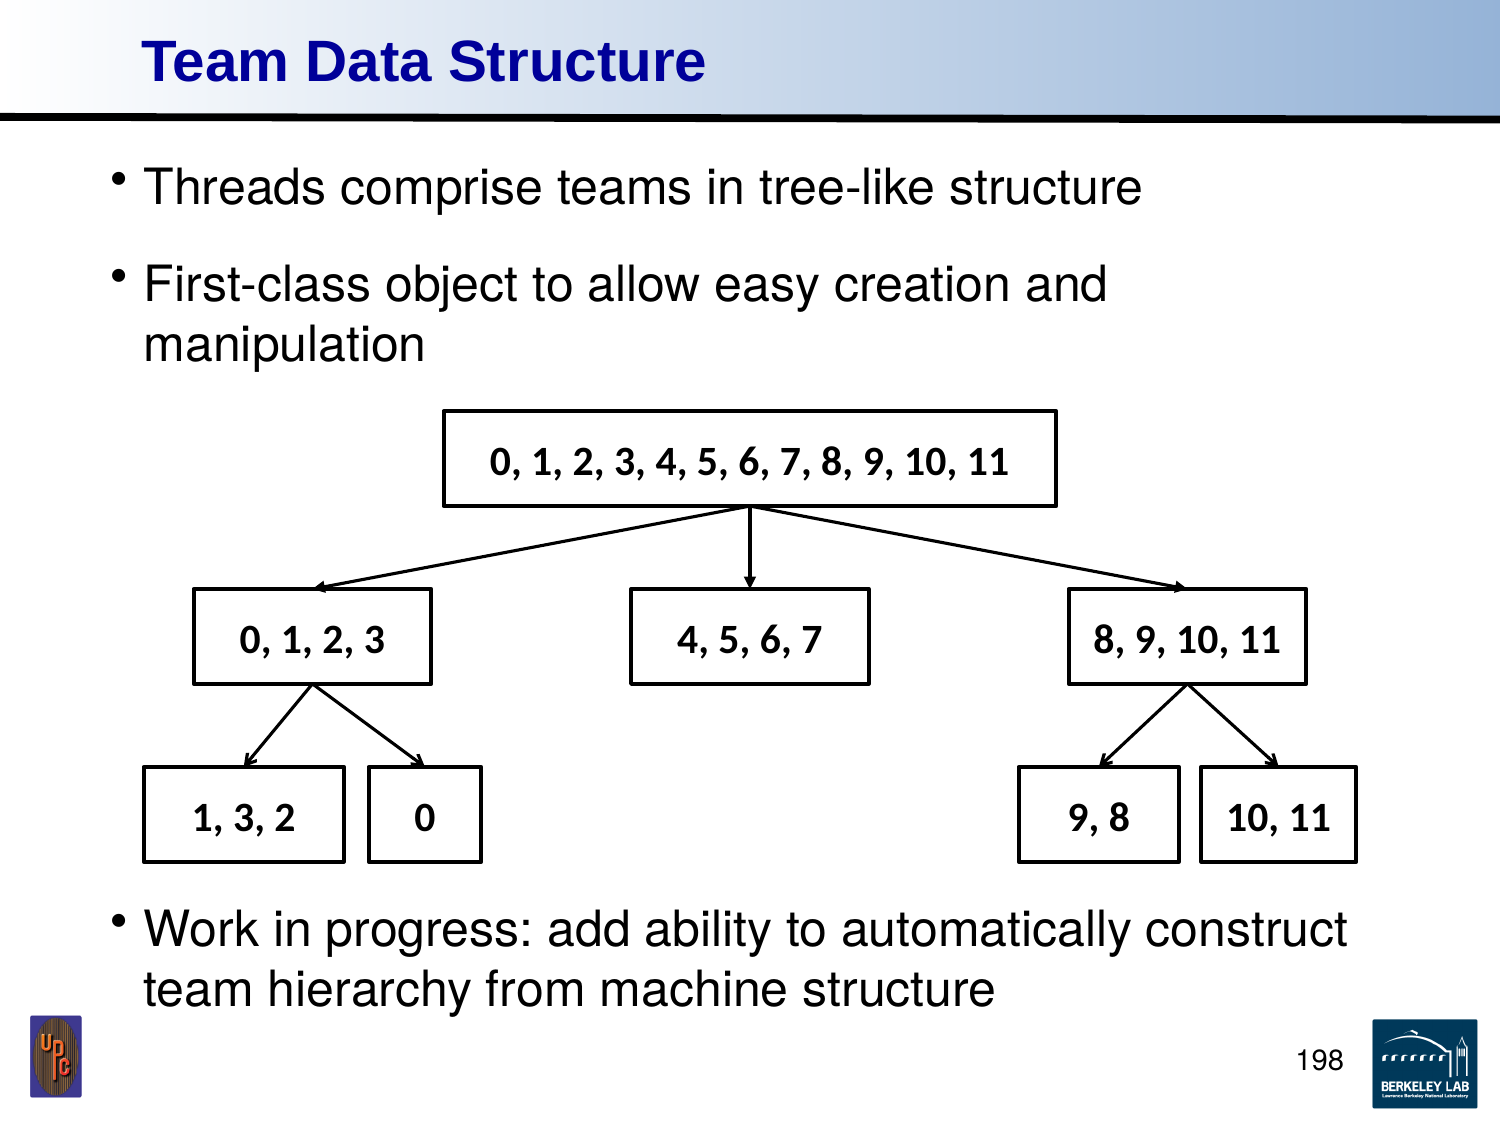

# Team Data Structure
Threads comprise teams in tree-like structure
First-class object to allow easy creation and manipulation

Work in progress: add ability to automatically construct team hierarchy from machine structure
0, 1, 2, 3, 4, 5, 6, 7, 8, 9, 10, 11
0, 1, 2, 3
4, 5, 6, 7
8, 9, 10, 11
1, 3, 2
0
9, 8
10, 11
198